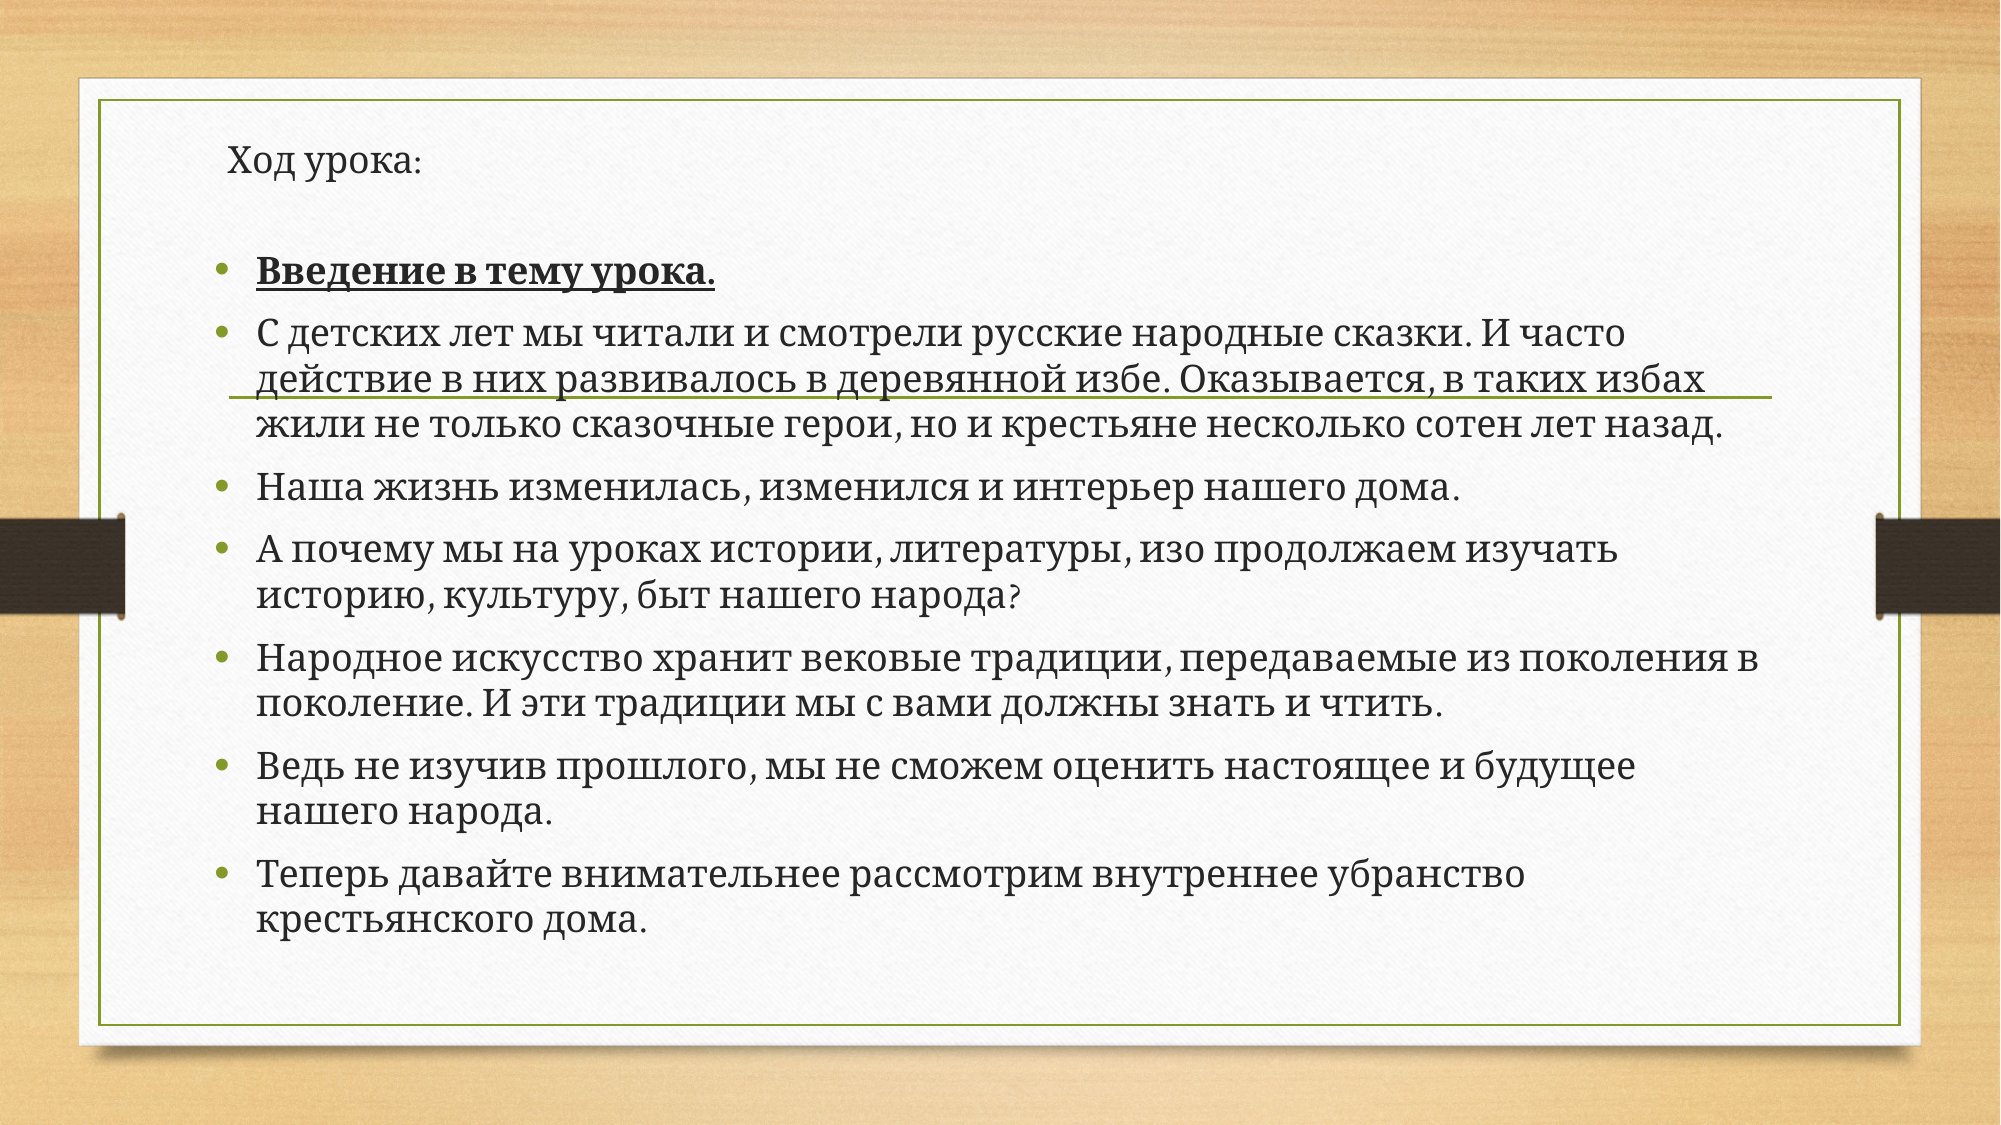

# Ход урока:
Введение в тему урока.
С детских лет мы читали и смотрели русские народные сказки. И часто действие в них развивалось в деревянной избе. Оказывается, в таких избах жили не только сказочные герои, но и крестьяне несколько сотен лет назад.
Наша жизнь изменилась, изменился и интерьер нашего дома.
А почему мы на уроках истории, литературы, изо продолжаем изучать историю, культуру, быт нашего народа?
Народное искусство хранит вековые традиции, передаваемые из поколения в поколение. И эти традиции мы с вами должны знать и чтить.
Ведь не изучив прошлого, мы не сможем оценить настоящее и будущее нашего народа.
Теперь давайте внимательнее рассмотрим внутреннее убранство крестьянского дома.